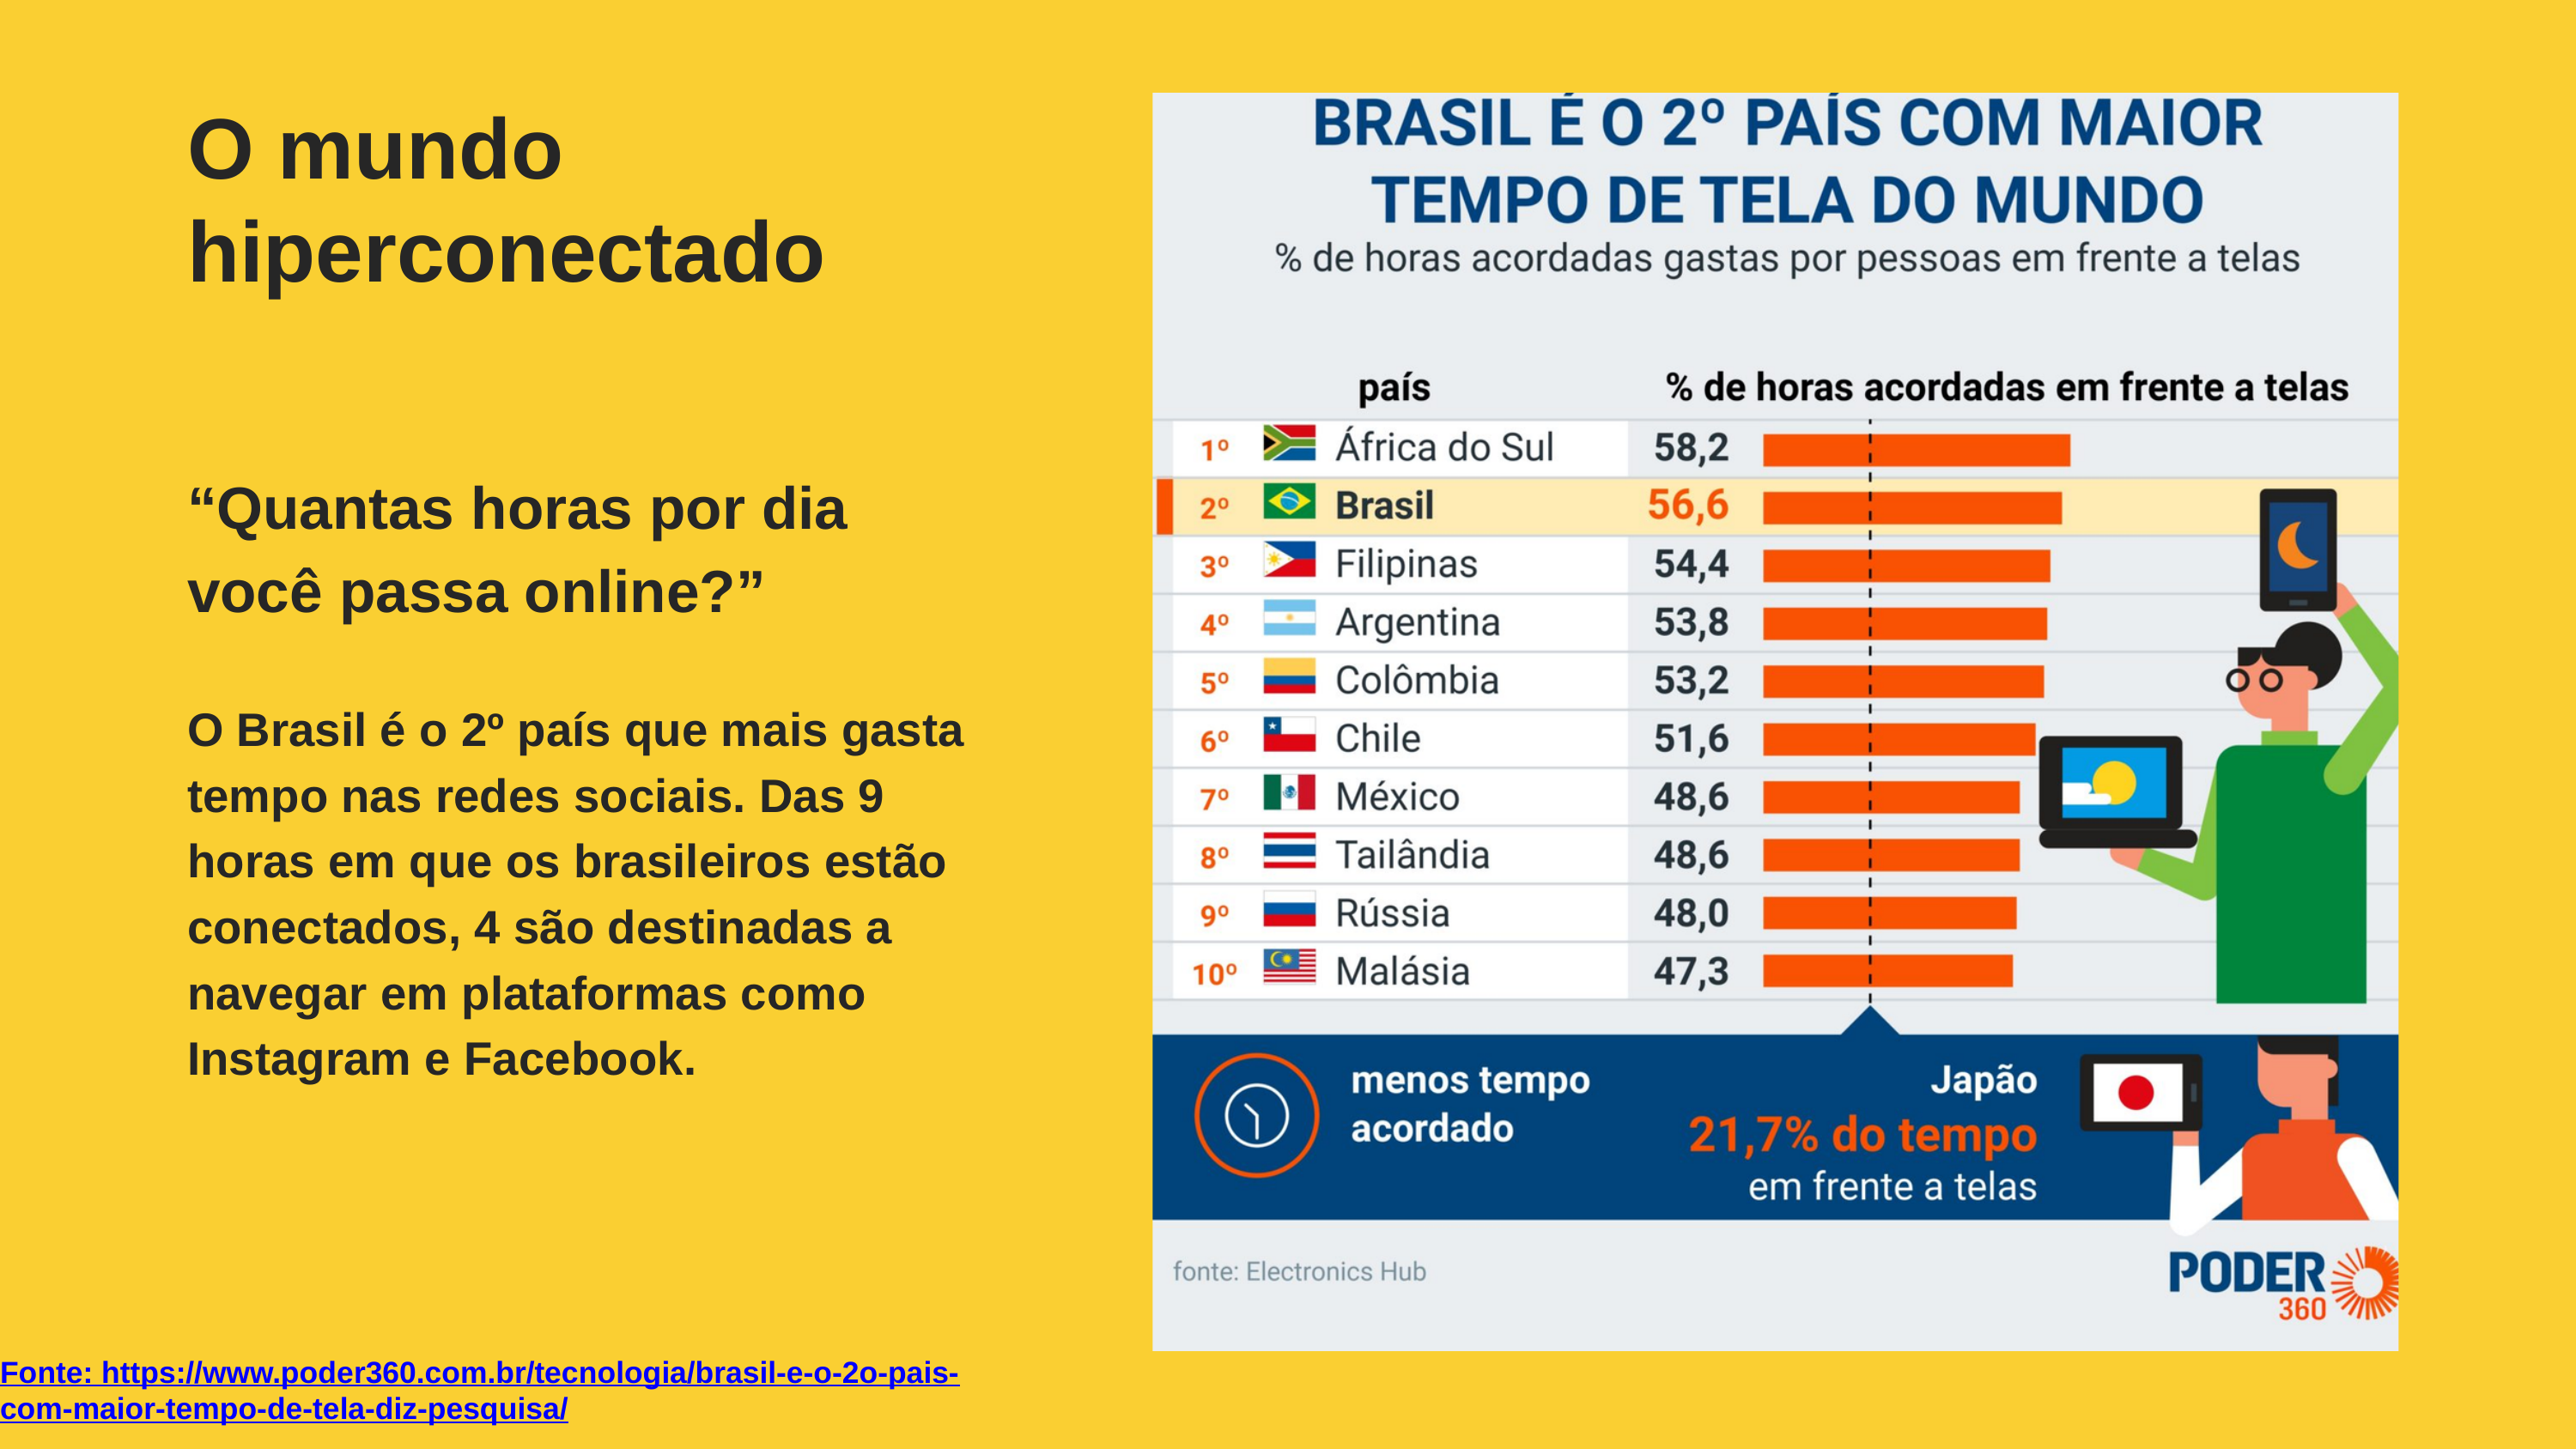

O mundo hiperconectado

“Quantas horas por dia você passa online?”

O Brasil é o 2º país que mais gasta tempo nas redes sociais. Das 9 horas em que os brasileiros estão conectados, 4 são destinadas a navegar em plataformas como Instagram e Facebook.

Fonte: https://www.poder360.com.br/tecnologia/brasil-e-o-2o-pais-com-maior-tempo-de-tela-diz-pesquisa/